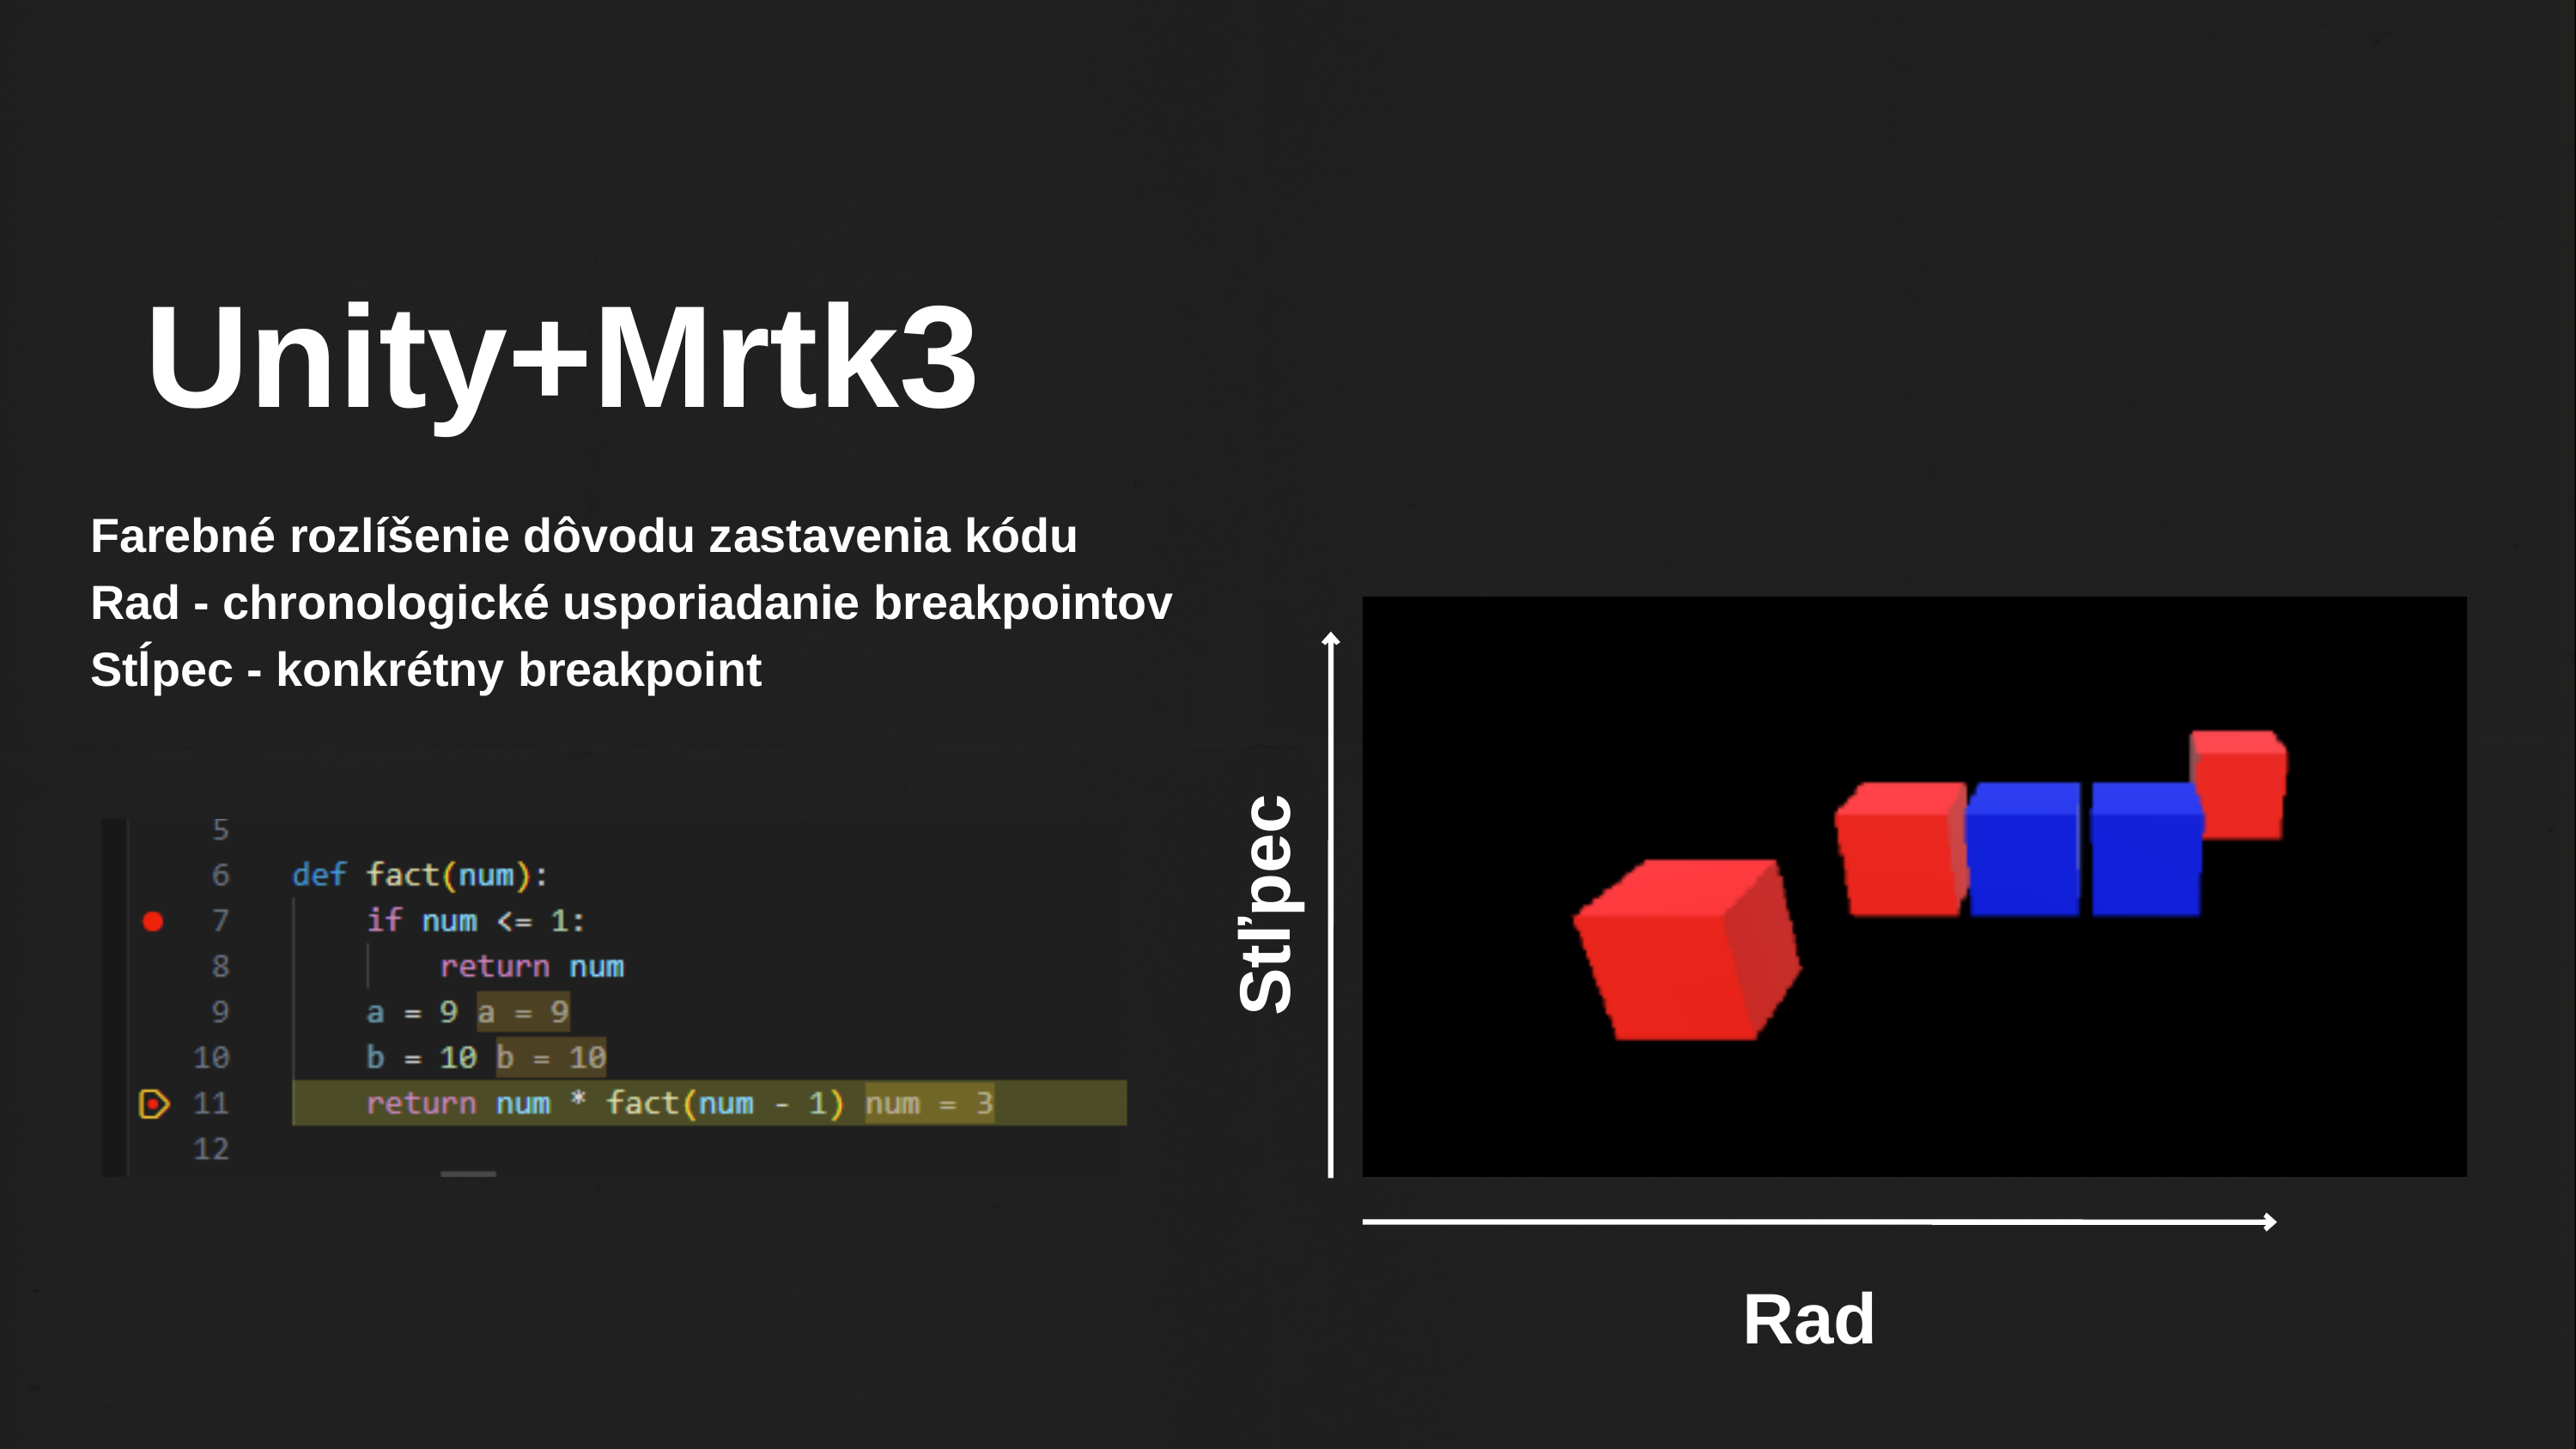

Unity+Mrtk3
Farebné rozlíšenie dôvodu zastavenia kódu
Rad - chronologické usporiadanie breakpointov
Stĺpec - konkrétny breakpoint

Stľpec

Rad